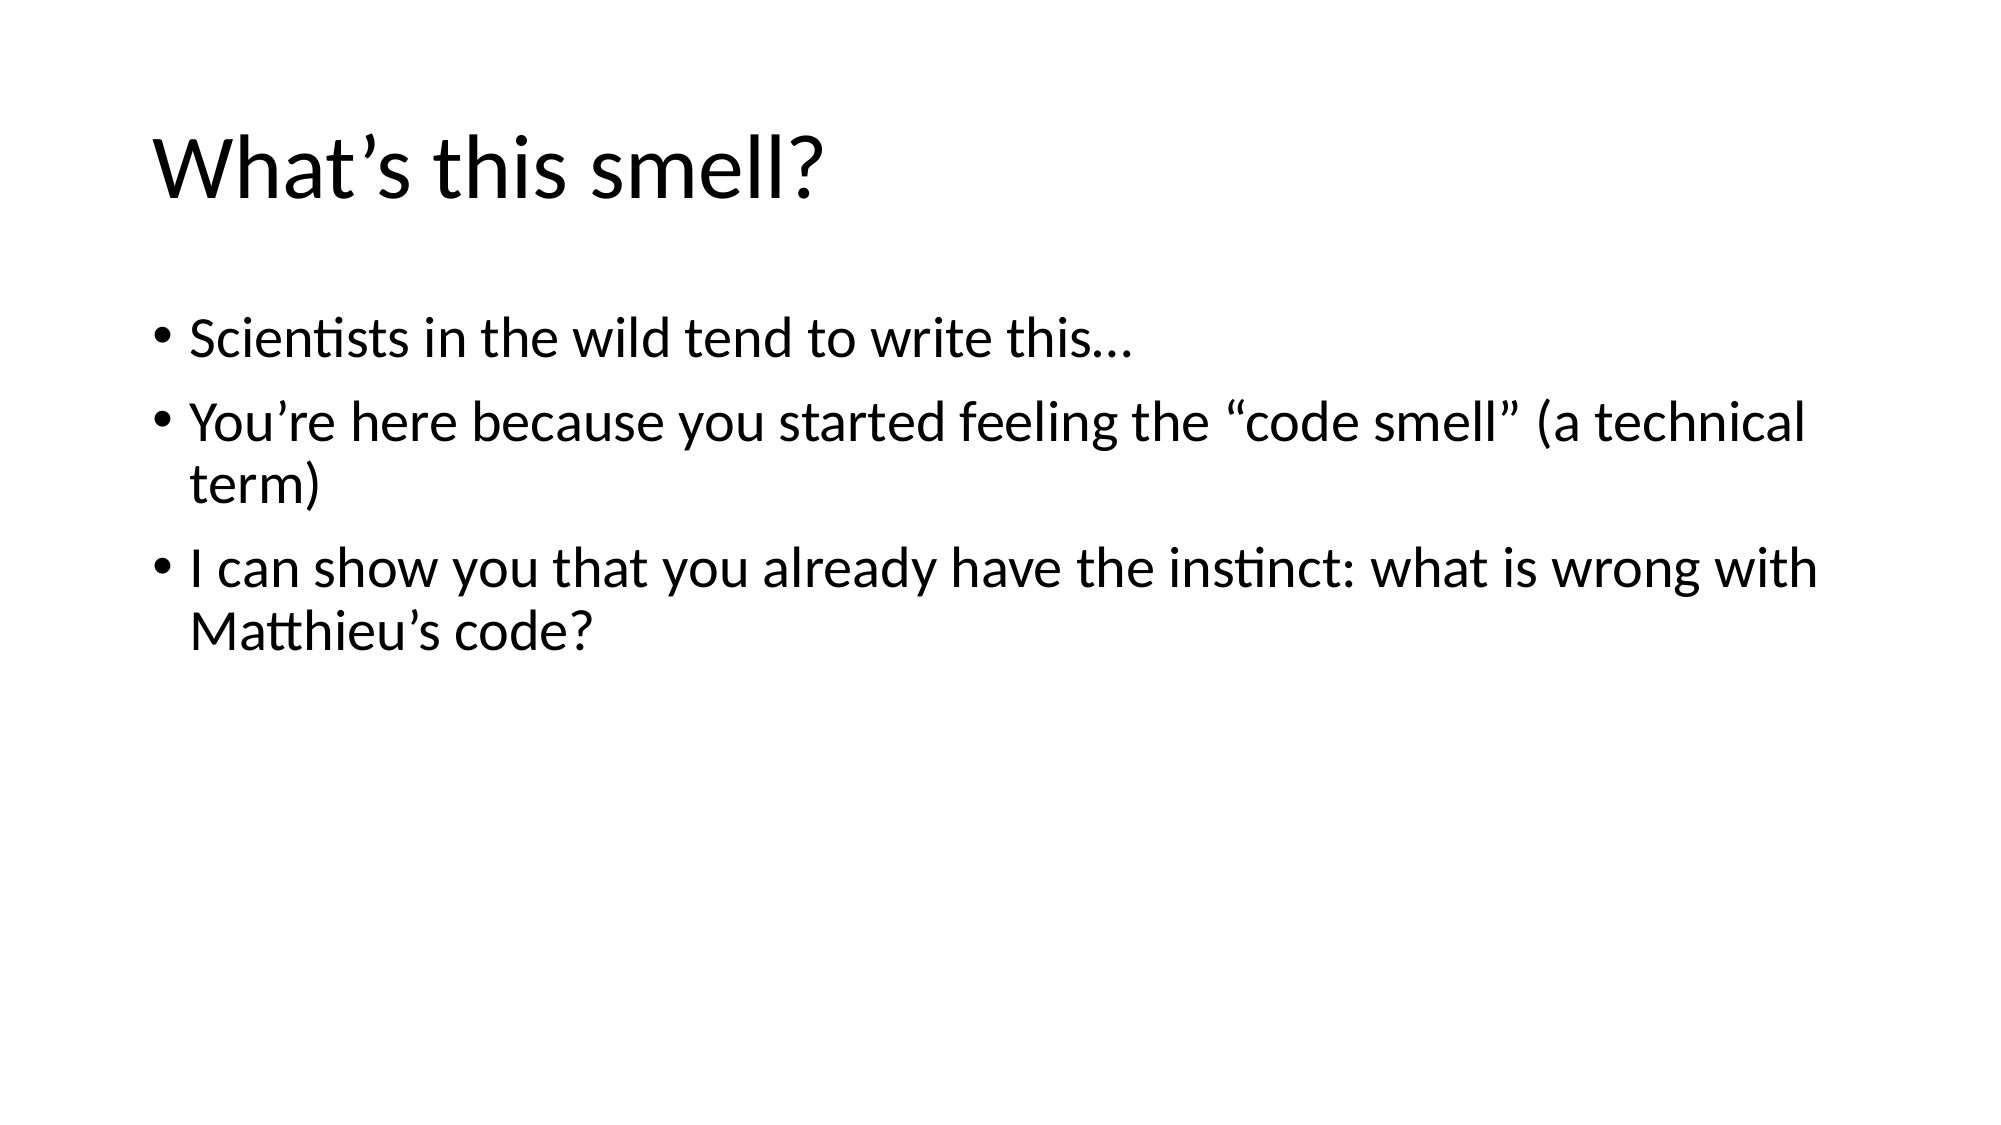

# What’s this smell?
Scientists in the wild tend to write this…
You’re here because you started feeling the “code smell” (a technical term)
I can show you that you already have the instinct: what is wrong with Matthieu’s code?